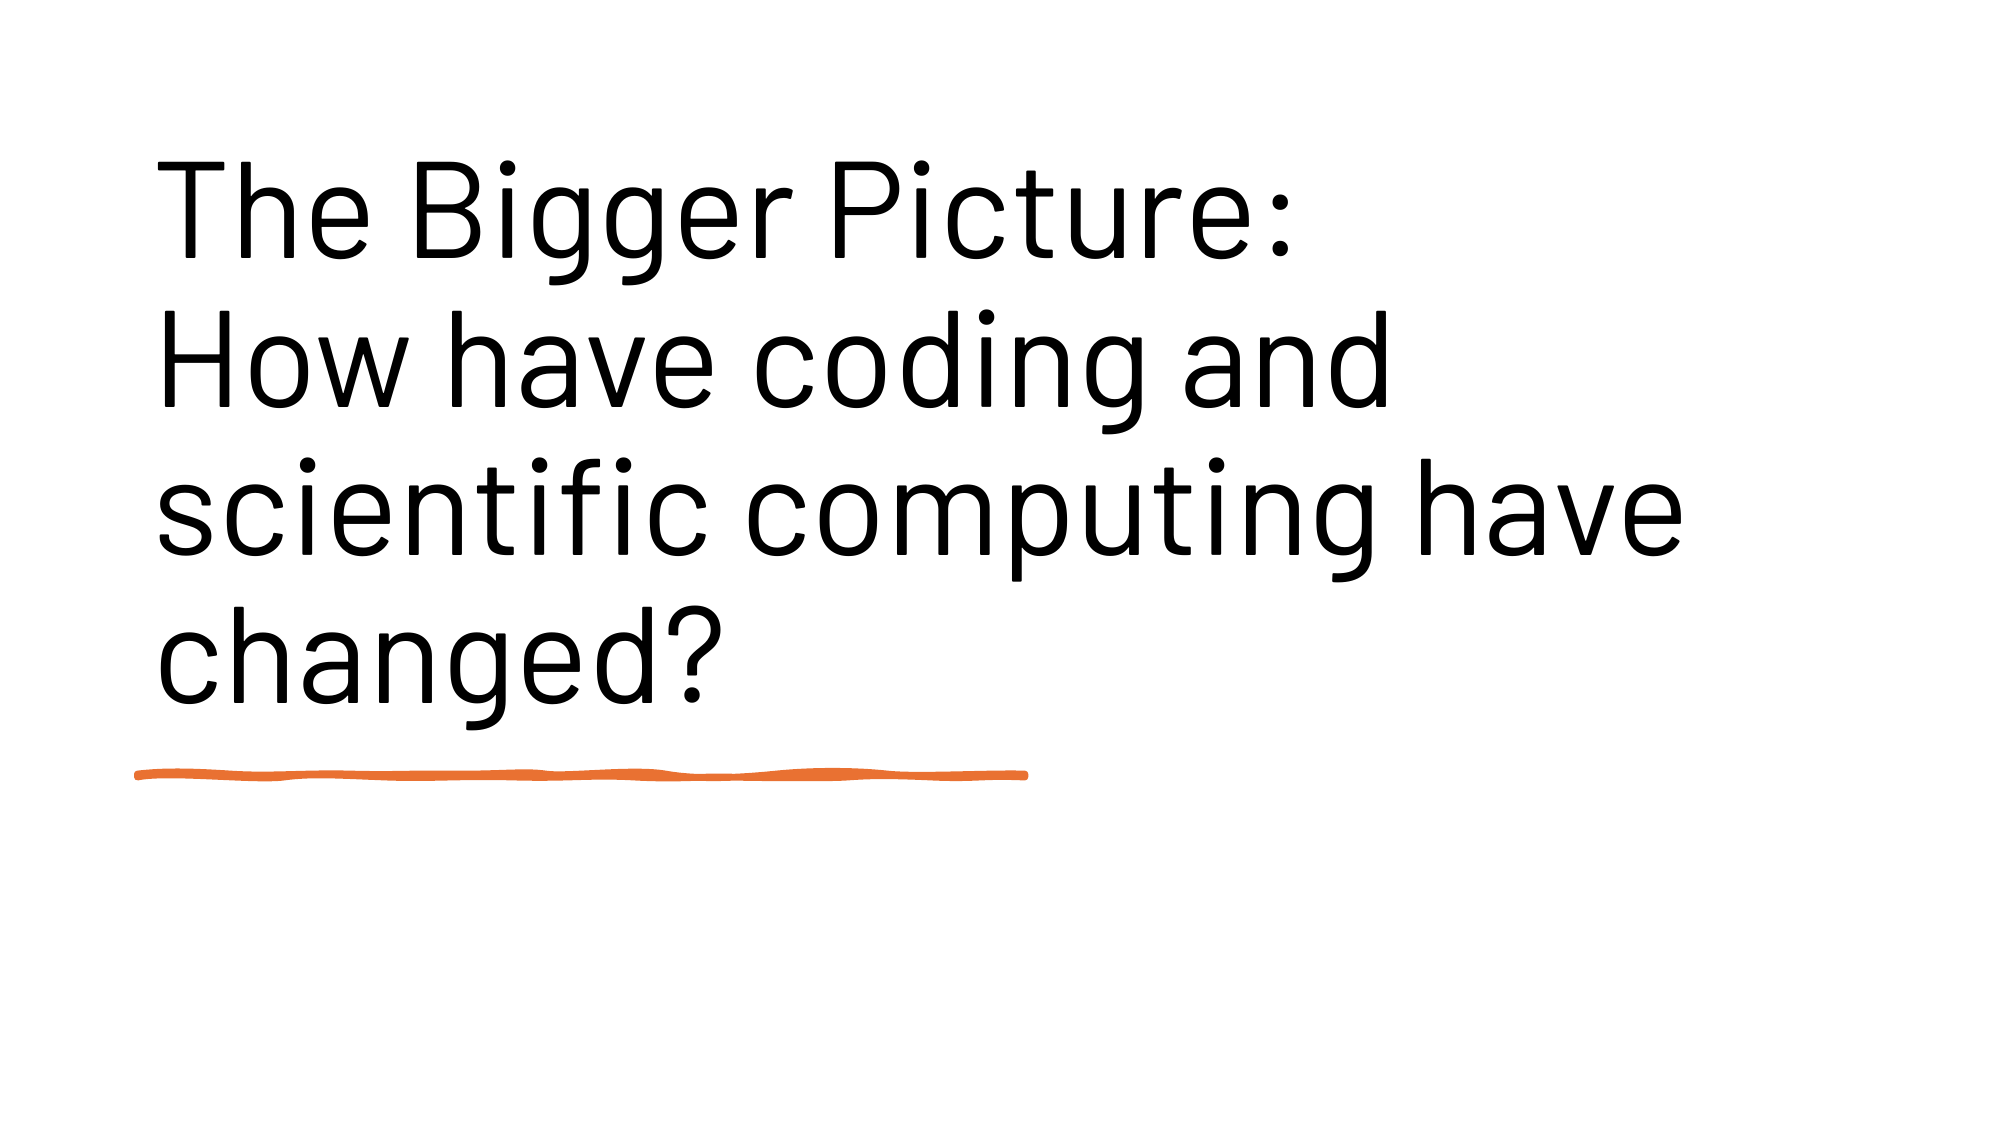

# The Bigger Picture: How have coding and scientific computing have changed?

26